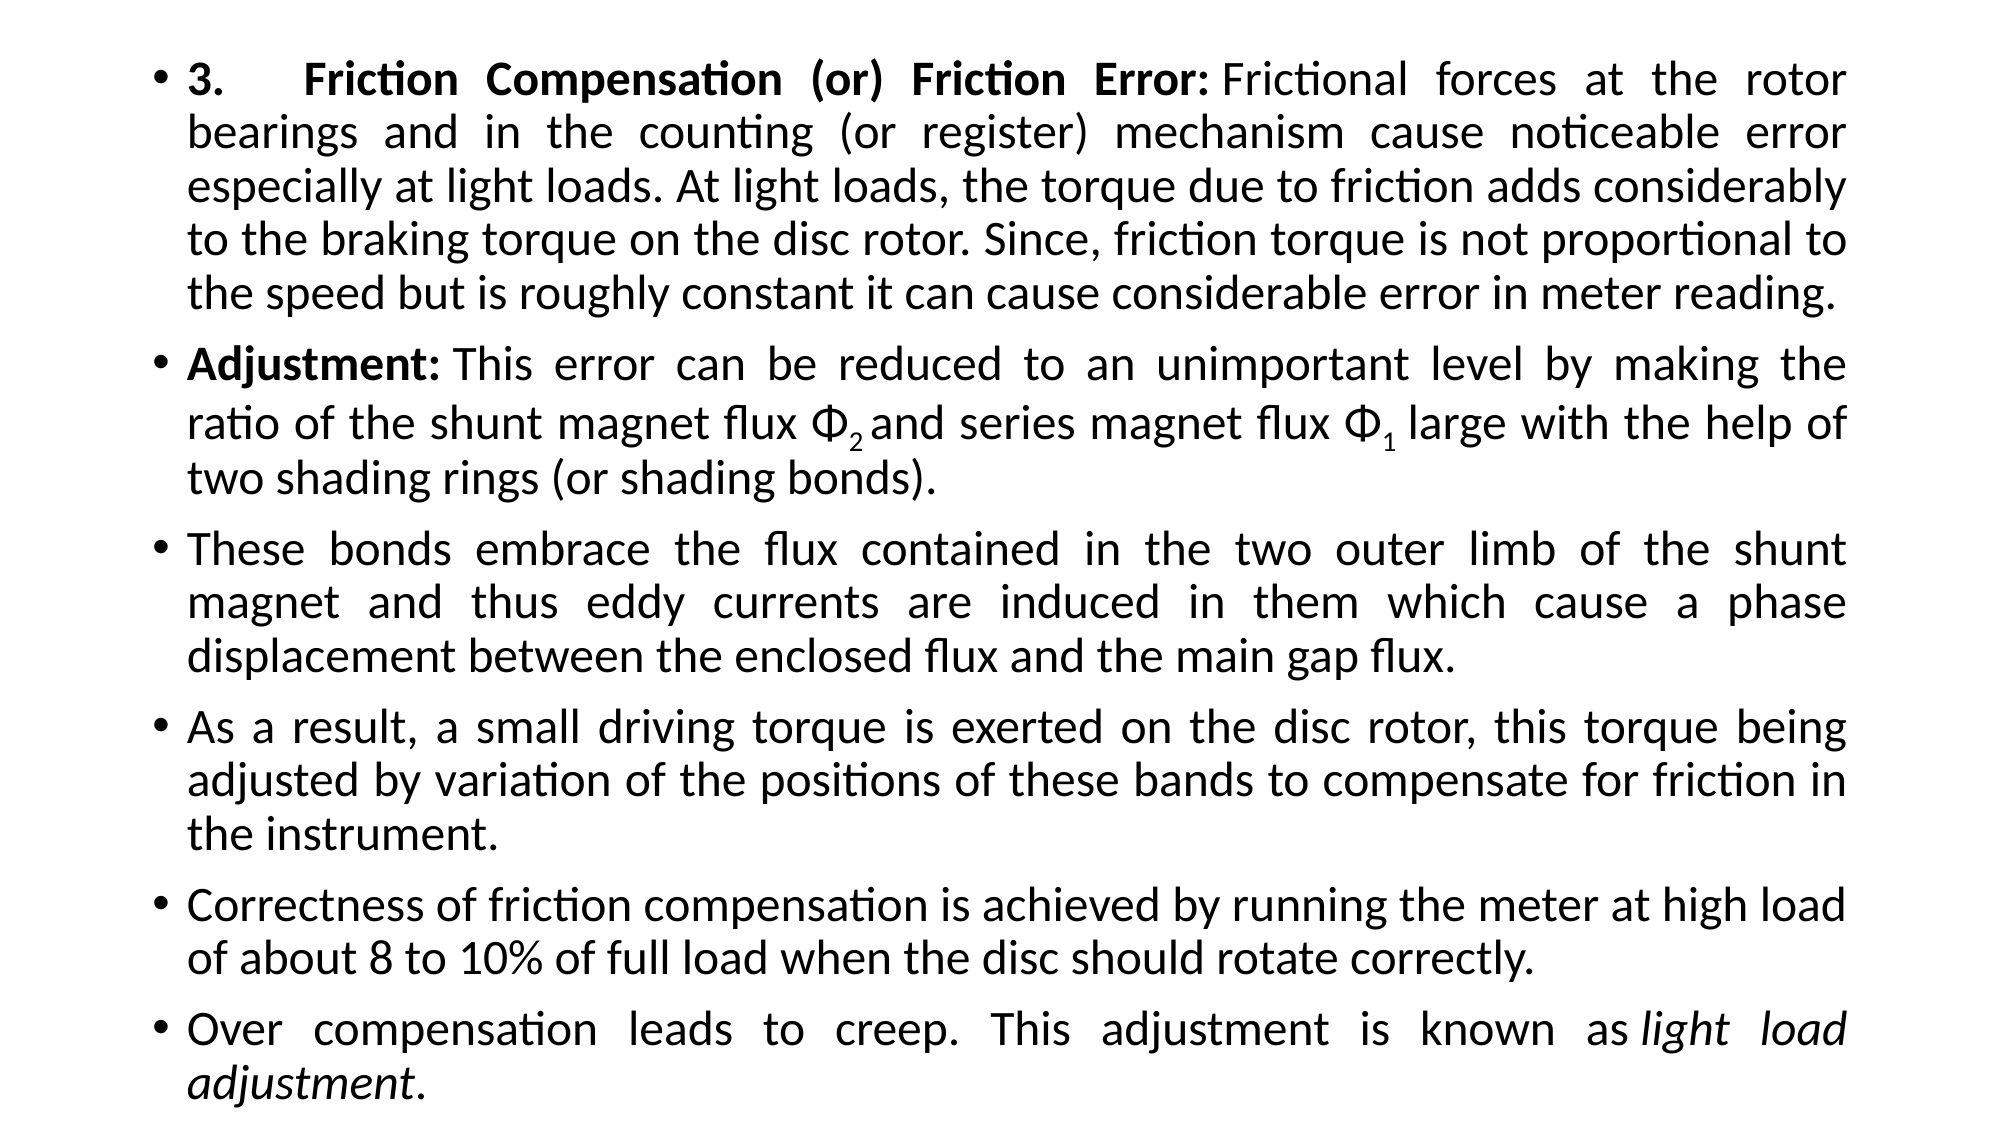

3.       Friction Compensation (or) Friction Error: Frictional forces at the rotor bearings and in the counting (or register) mechanism cause noticeable error especially at light loads. At light loads, the torque due to friction adds considerably to the braking torque on the disc rotor. Since, friction torque is not proportional to the speed but is roughly constant it can cause considerable error in meter reading.
Adjustment: This error can be reduced to an unimportant level by making the ratio of the shunt magnet flux Φ2 and series magnet flux Φ1 large with the help of two shading rings (or shading bonds).
These bonds embrace the flux contained in the two outer limb of the shunt magnet and thus eddy currents are induced in them which cause a phase displacement between the enclosed flux and the main gap flux.
As a result, a small driving torque is exerted on the disc rotor, this torque being adjusted by variation of the positions of these bands to compensate for friction in the instrument.
Correctness of friction compensation is achieved by running the meter at high load of about 8 to 10% of full load when the disc should rotate correctly.
Over compensation leads to creep. This adjustment is known as light load adjustment.